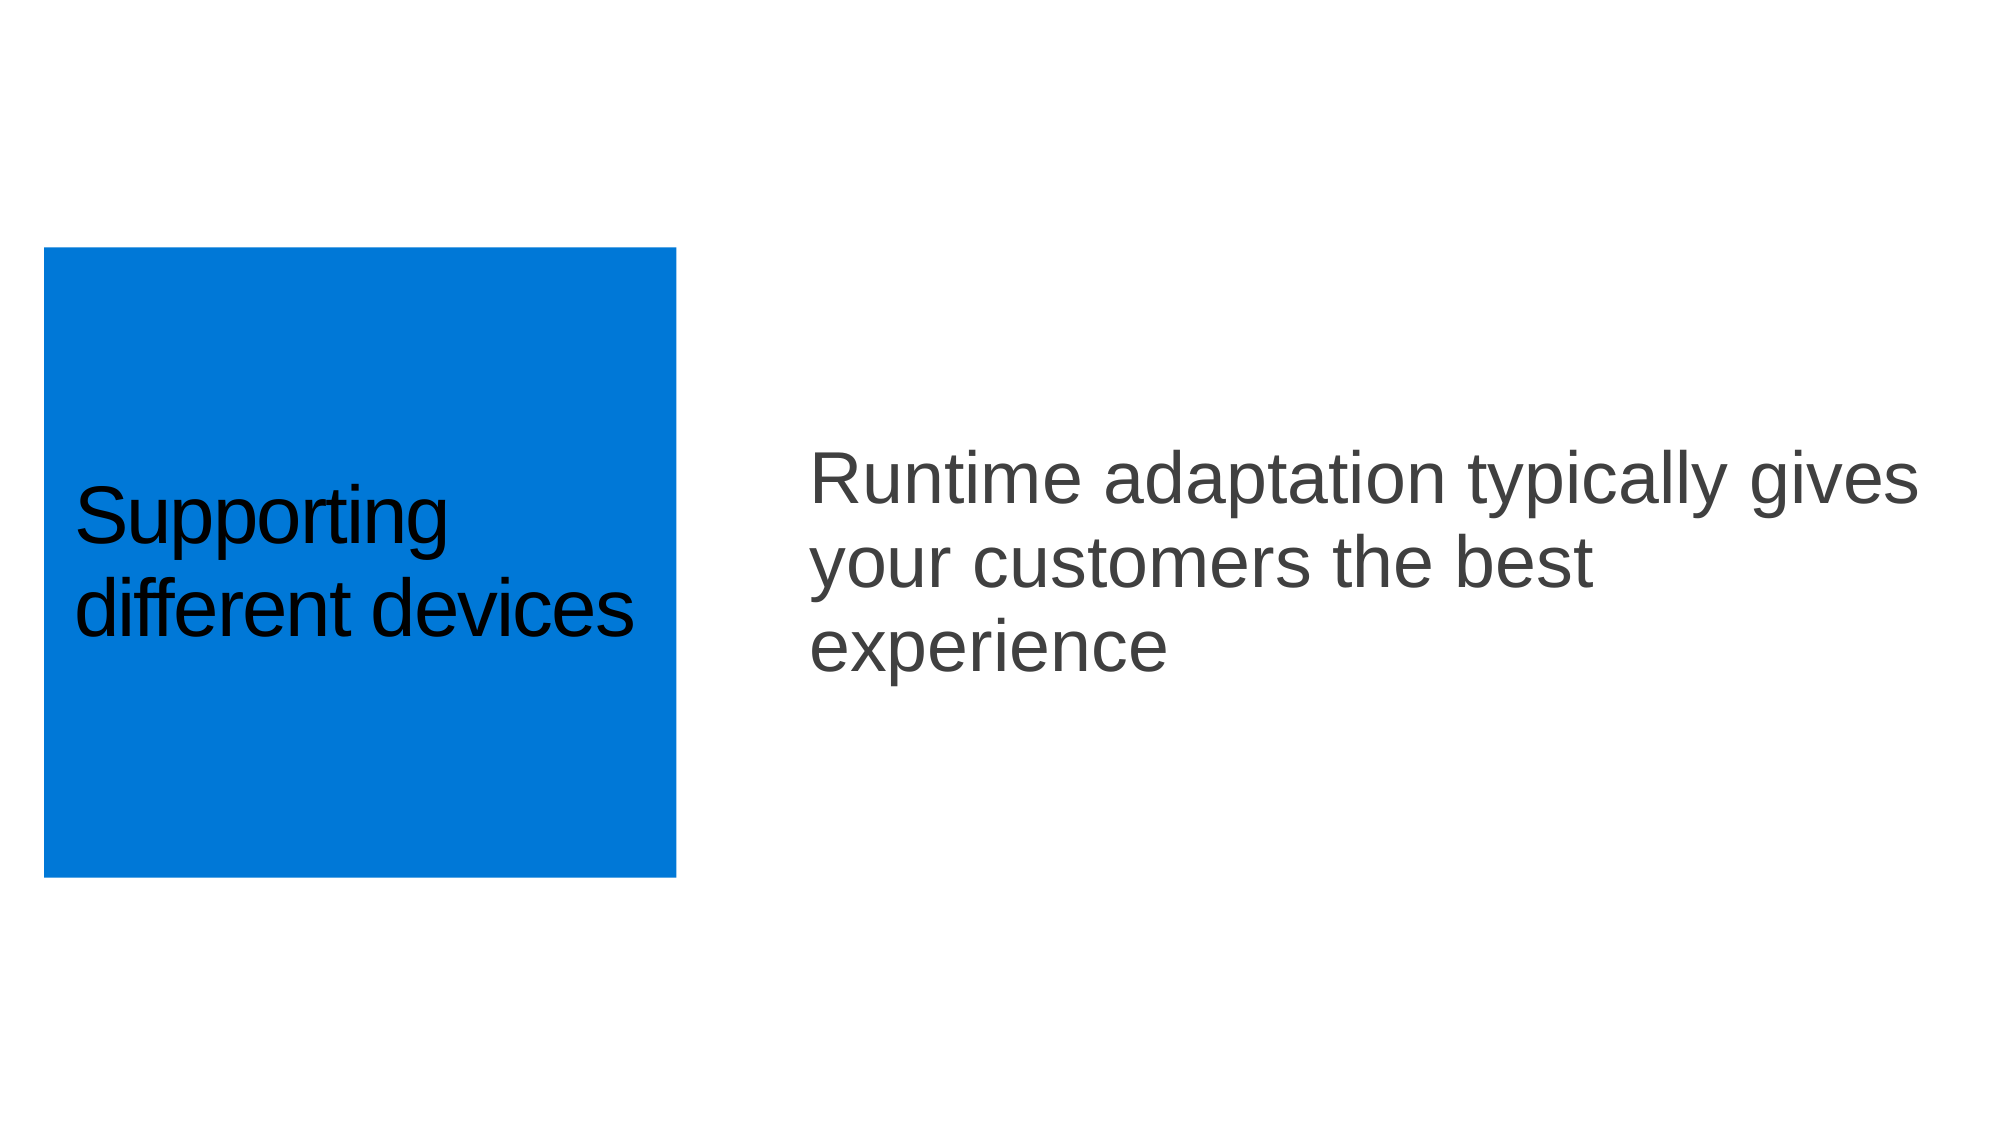

# Supporting different devices
Runtime adaptation typically gives your customers the best experience